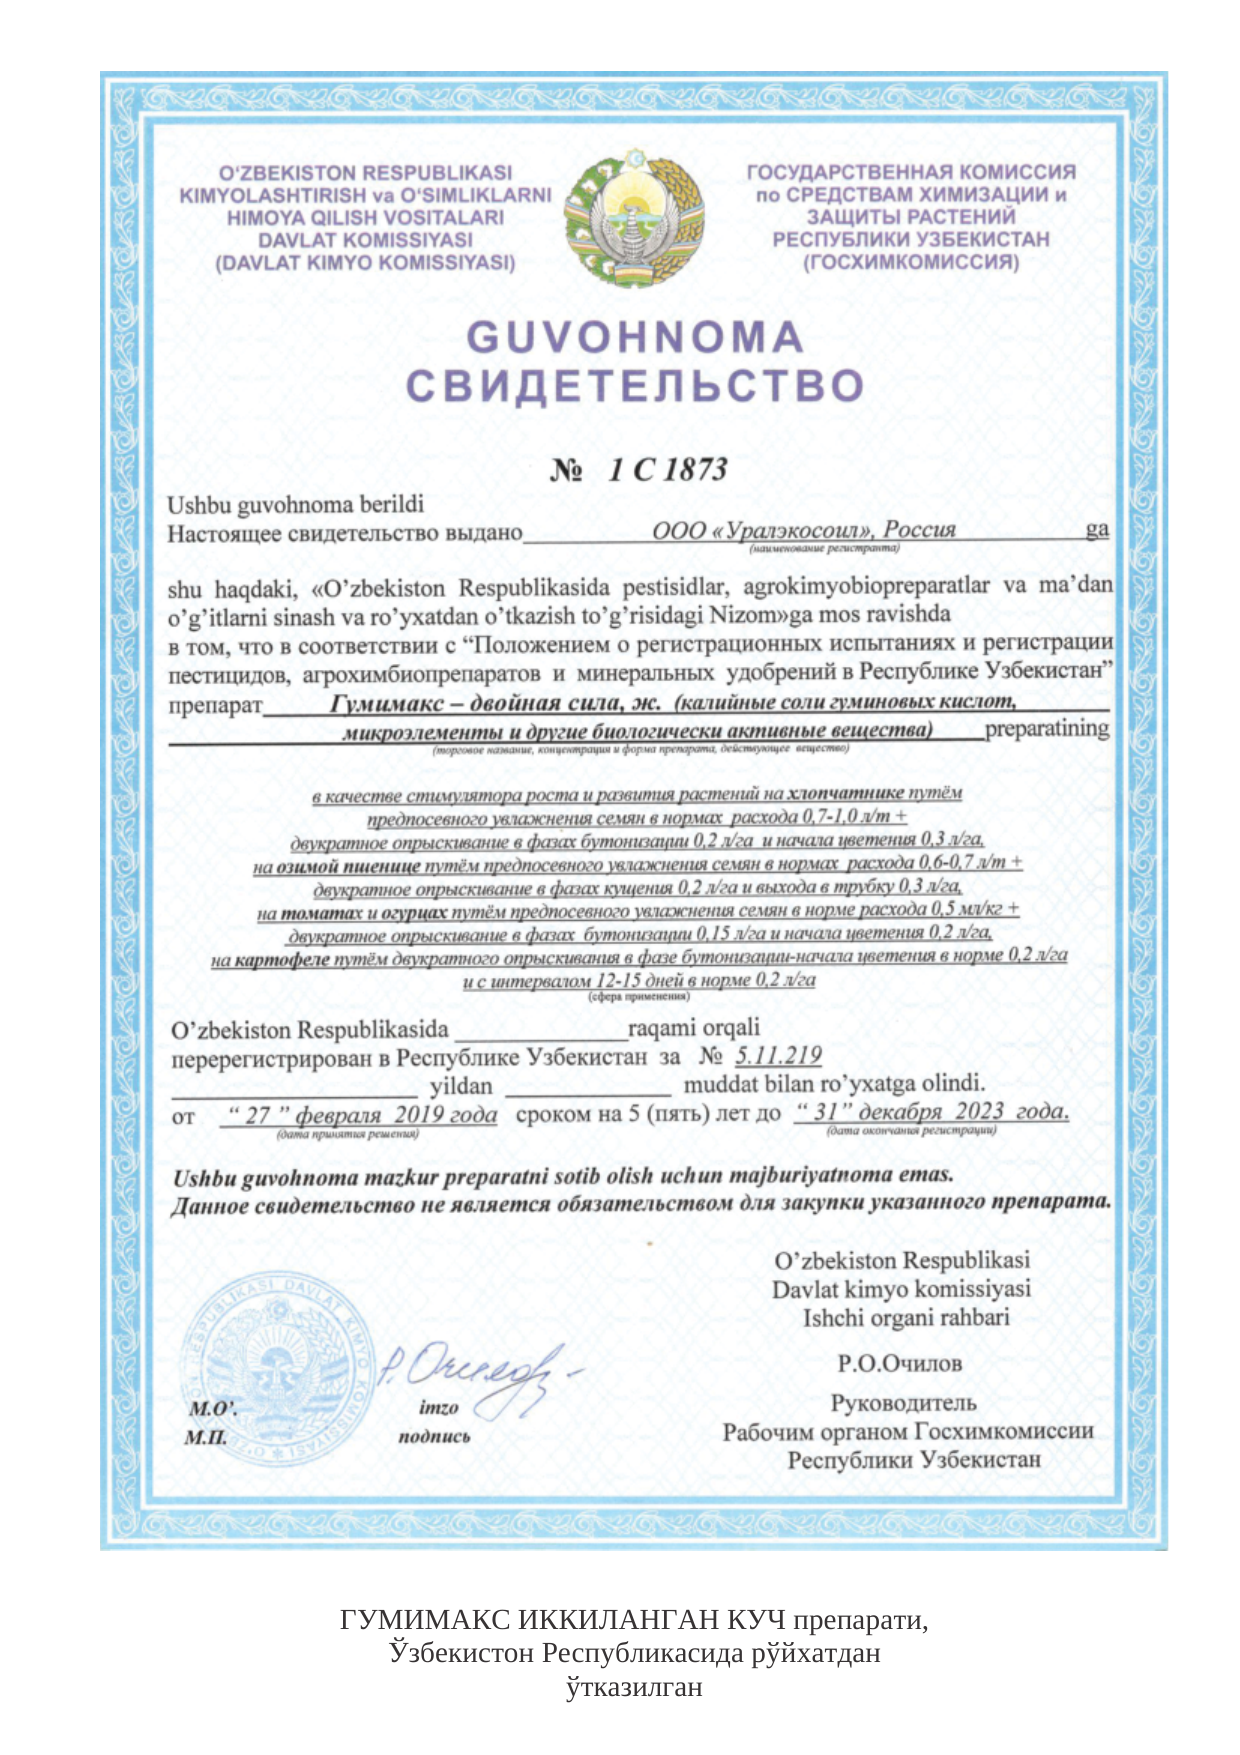

ГУМИМАКС ИККИЛАНГАН КУЧ препарати,
Ўзбекистон Республикасида рўйхатдан ўтказилган